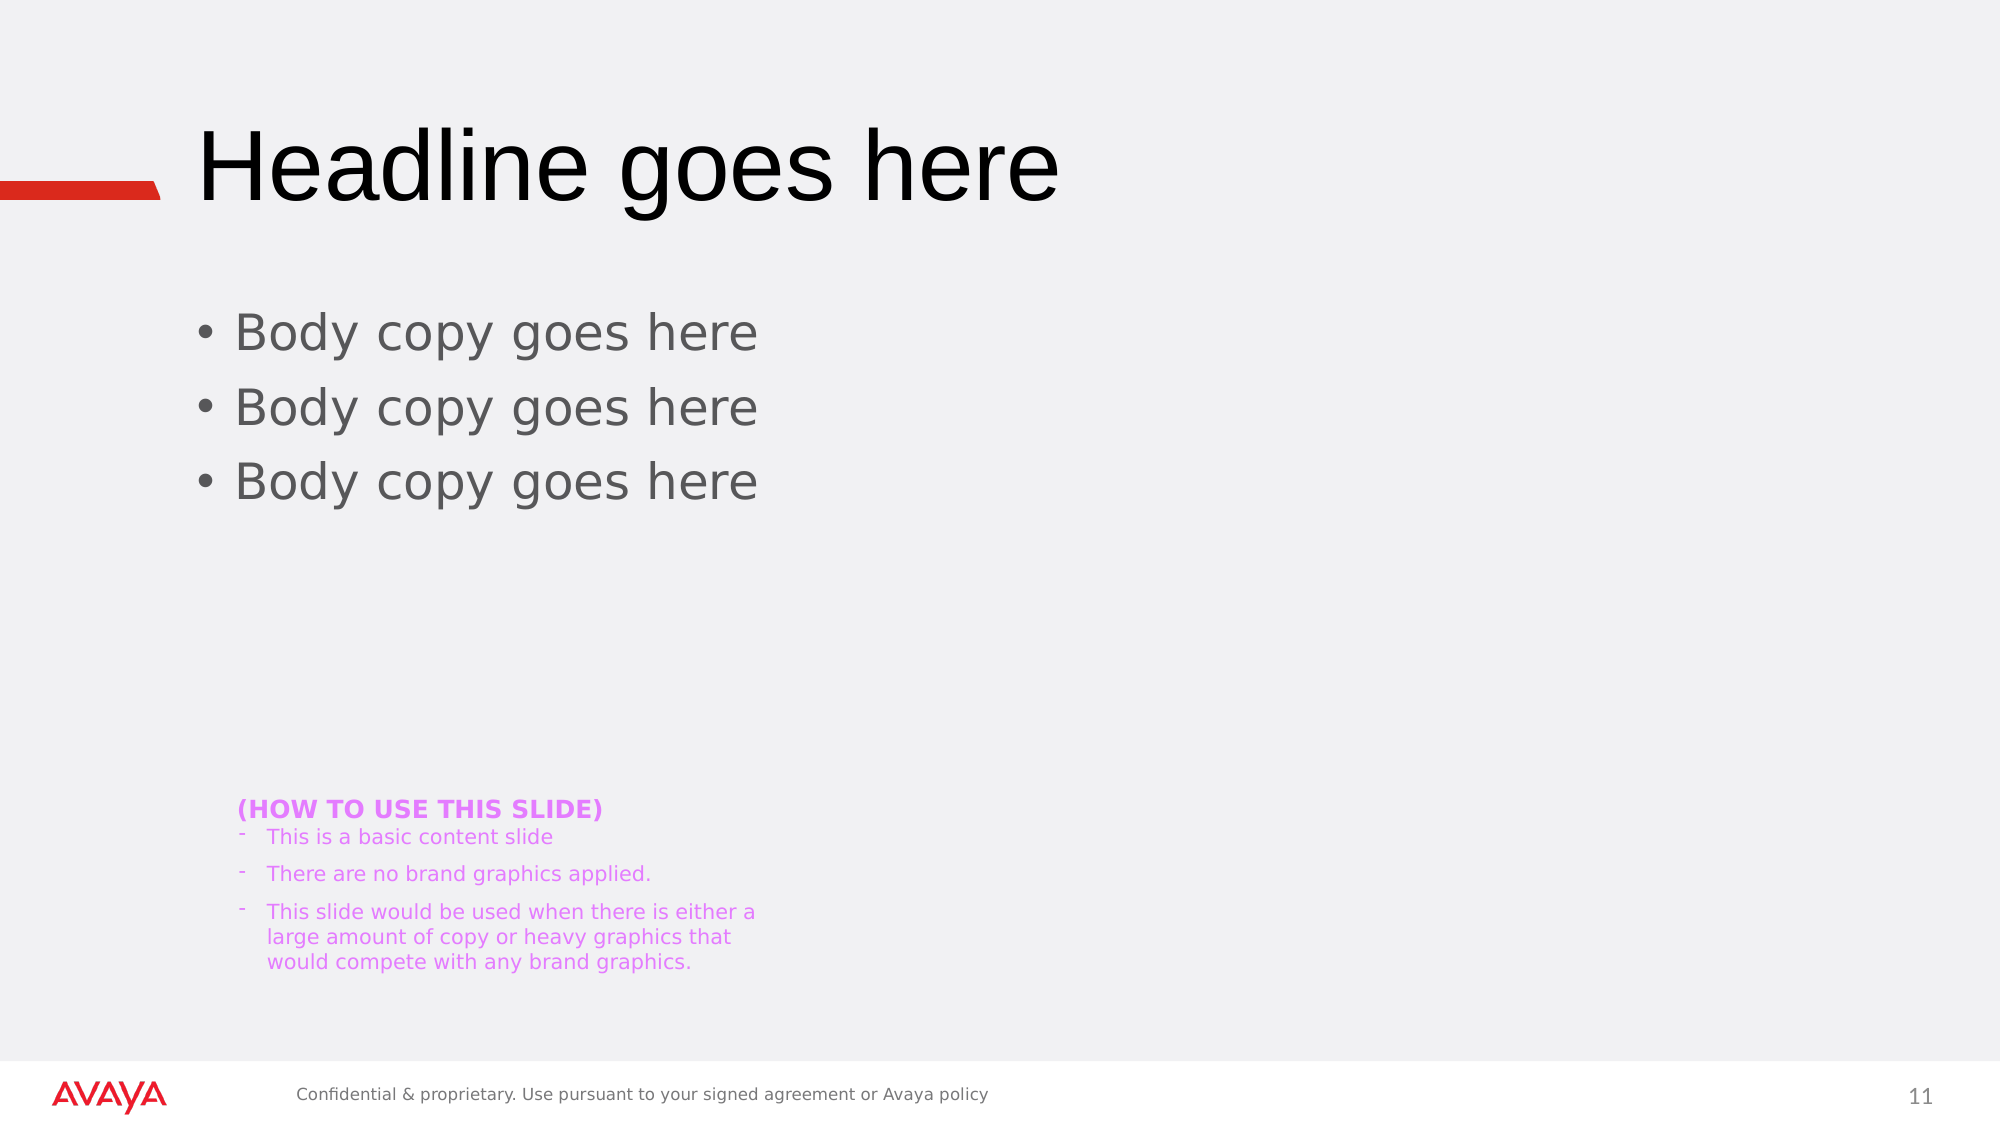

# Headline goes here
Body copy goes here
Body copy goes here
Body copy goes here

(HOW TO USE THIS SLIDE)
This is a basic content slide
There are no brand graphics applied.
This slide would be used when there is either a large amount of copy or heavy graphics that would compete with any brand graphics.